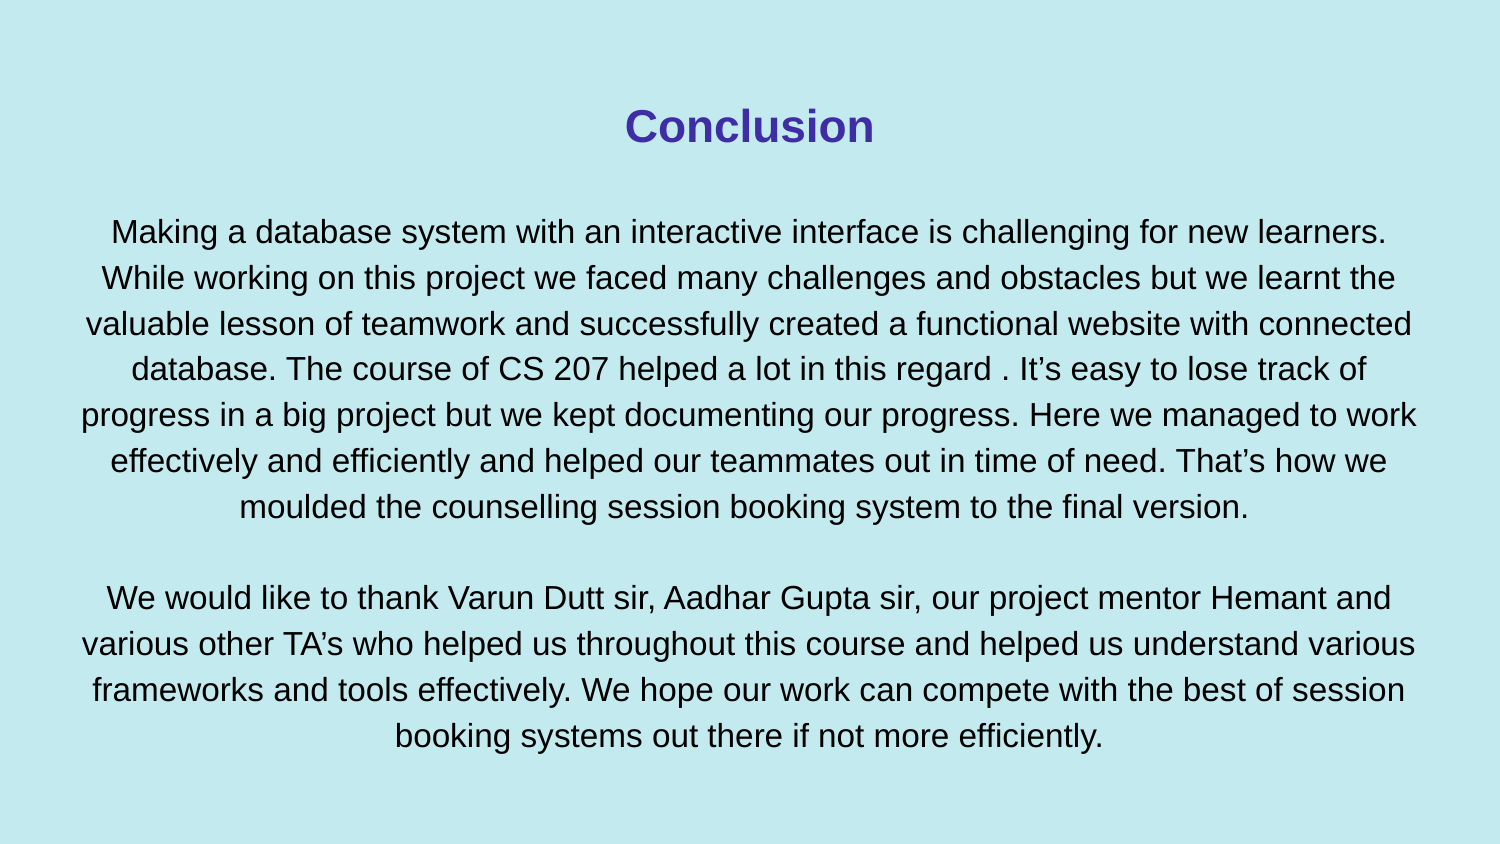

# Conclusion

Making a database system with an interactive interface is challenging for new learners. While working on this project we faced many challenges and obstacles but we learnt the valuable lesson of teamwork and successfully created a functional website with connected database. The course of CS 207 helped a lot in this regard . It’s easy to lose track of progress in a big project but we kept documenting our progress. Here we managed to work effectively and efficiently and helped our teammates out in time of need. That’s how we moulded the counselling session booking system to the final version.

We would like to thank Varun Dutt sir, Aadhar Gupta sir, our project mentor Hemant and various other TA’s who helped us throughout this course and helped us understand various frameworks and tools effectively. We hope our work can compete with the best of session booking systems out there if not more efficiently.